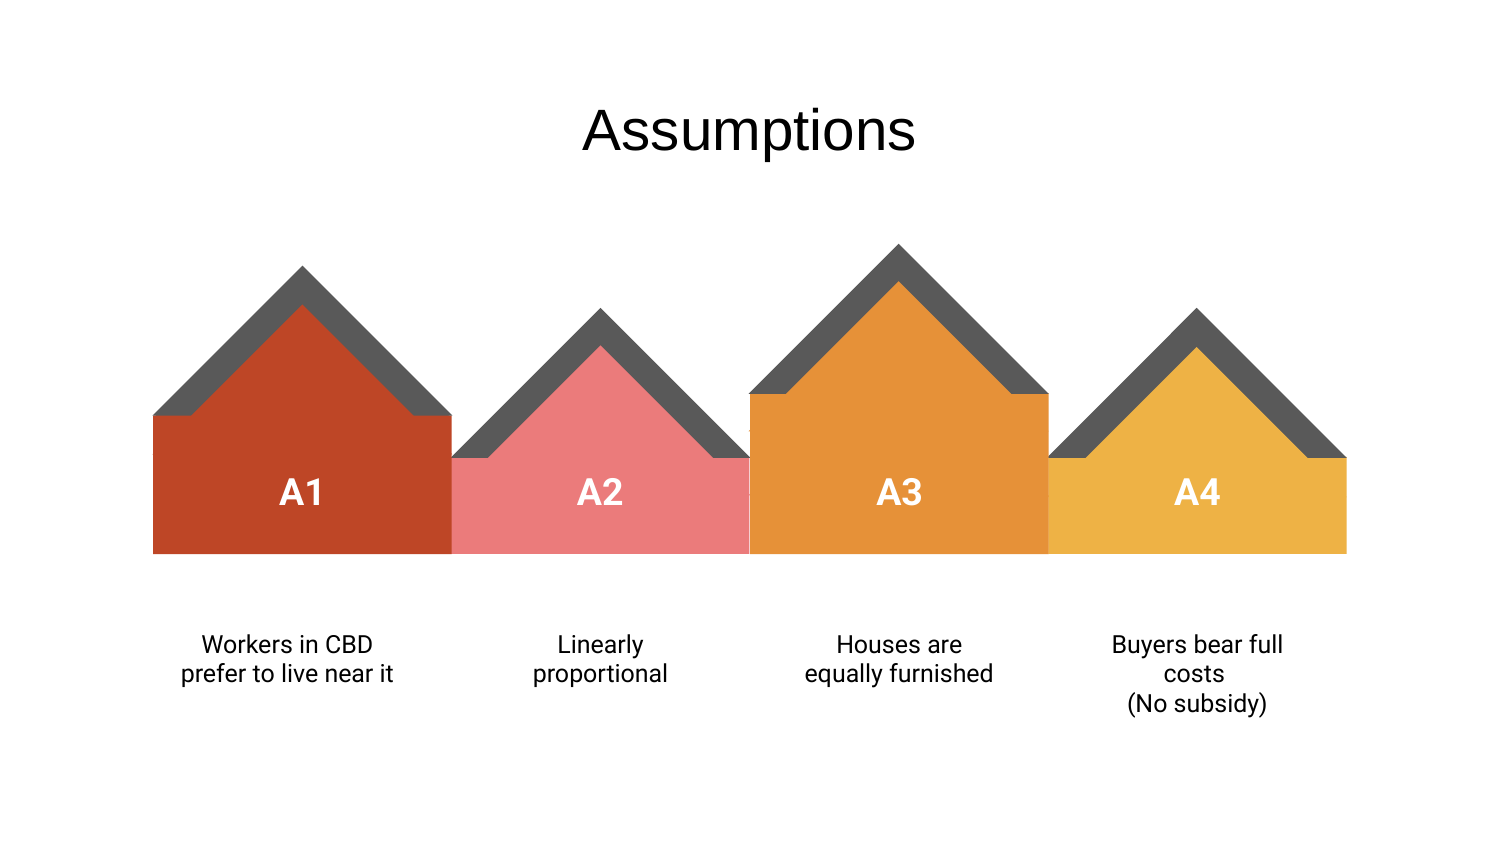

# Assumptions

A1
A2
A3
A4
Workers in CBD prefer to live near it
Linearly proportional
Houses are equally furnished
Buyers bear full costs
(No subsidy)